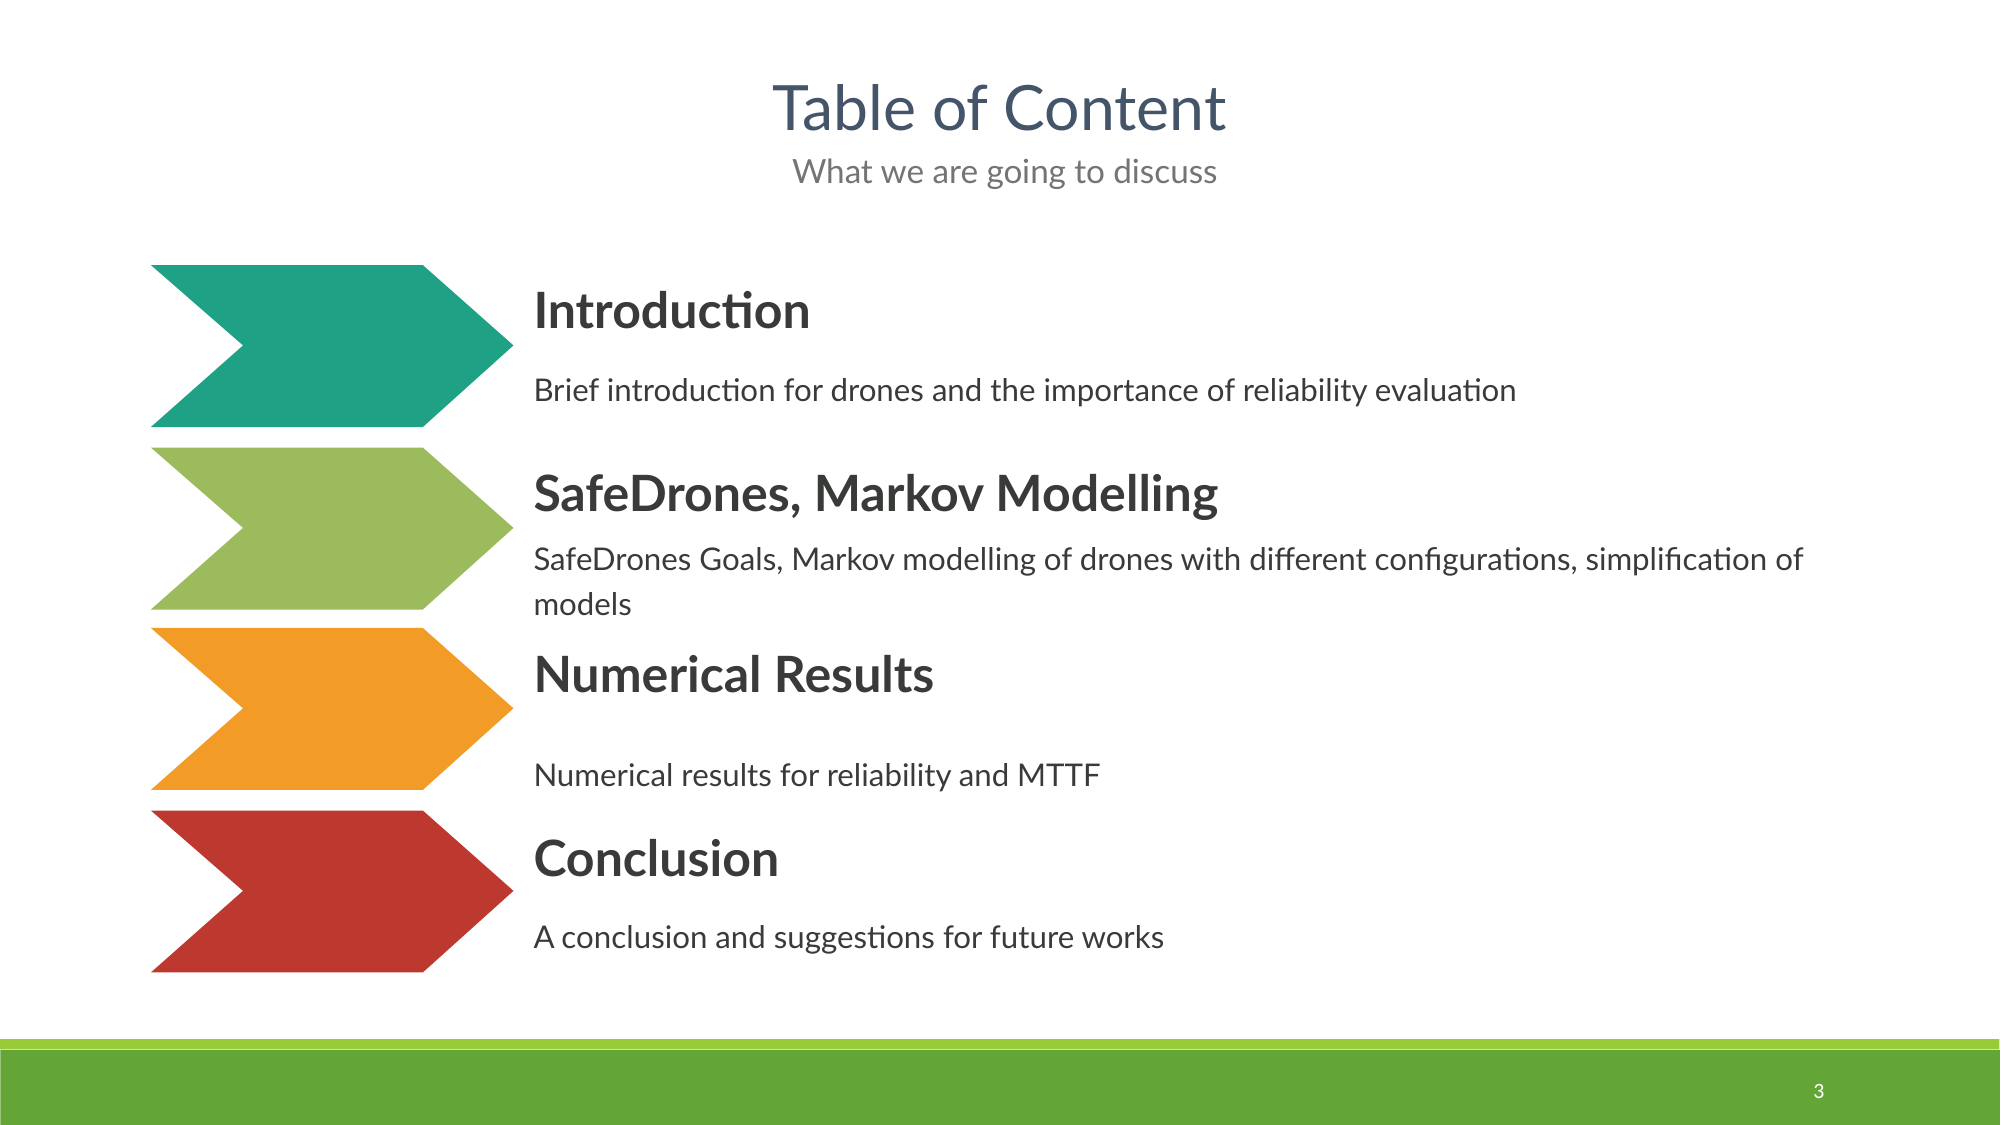

Table of Content
What we are going to discuss
Introduction

Brief introduction for drones and the importance of reliability evaluation

SafeDrones, Markov Modelling

SafeDrones Goals, Markov modelling of drones with different configurations, simplification of models

Numerical Results

Numerical results for reliability and MTTF

Conclusion

A conclusion and suggestions for future works

3